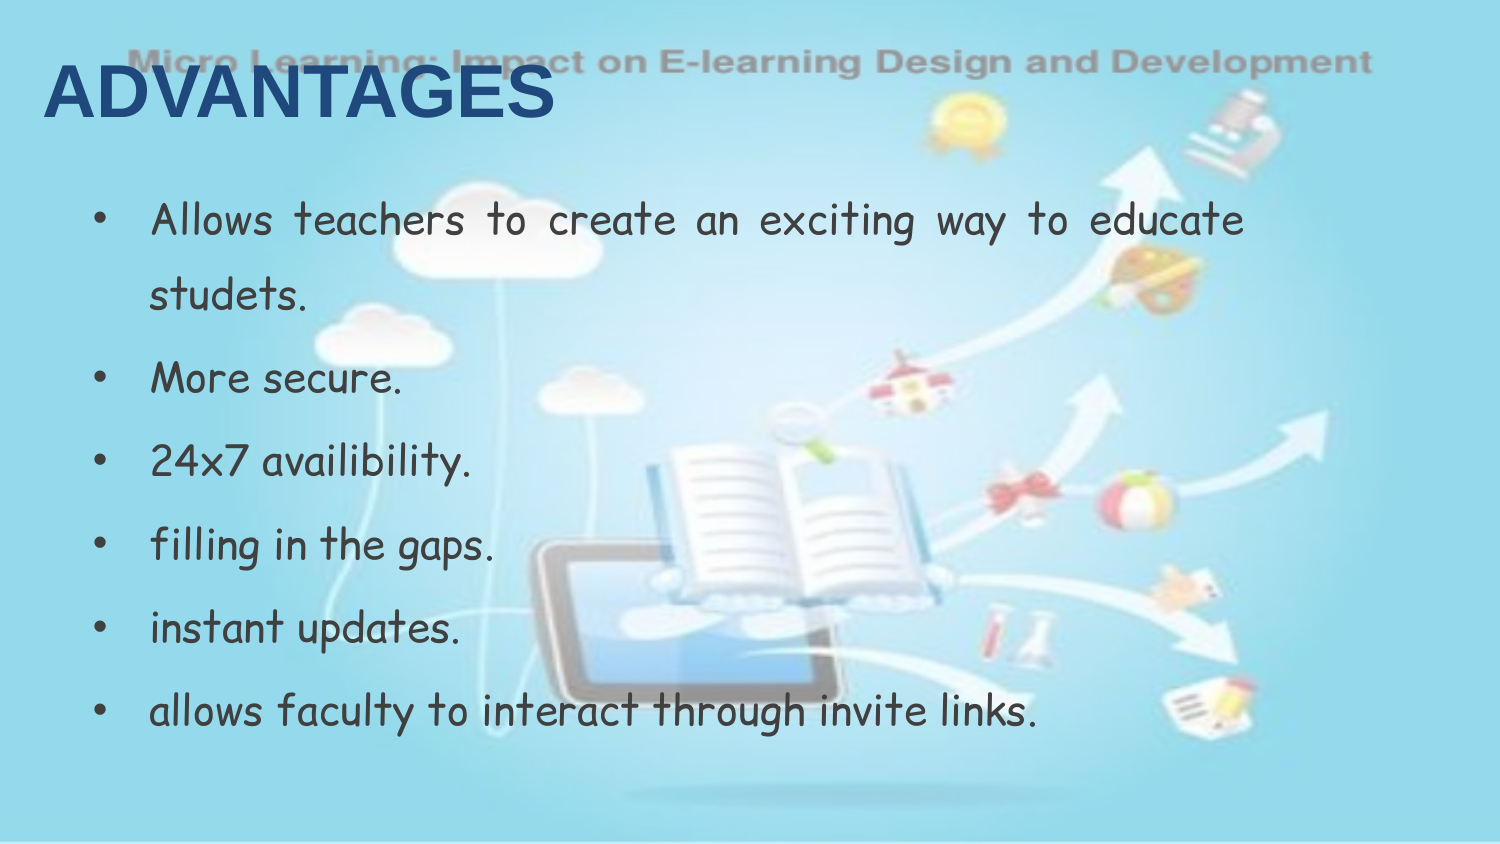

# ADVANTAGES
Allows teachers to create an exciting way to educate studets.
More secure.
24x7 availibility.
filling in the gaps.
instant updates.
allows faculty to interact through invite links.